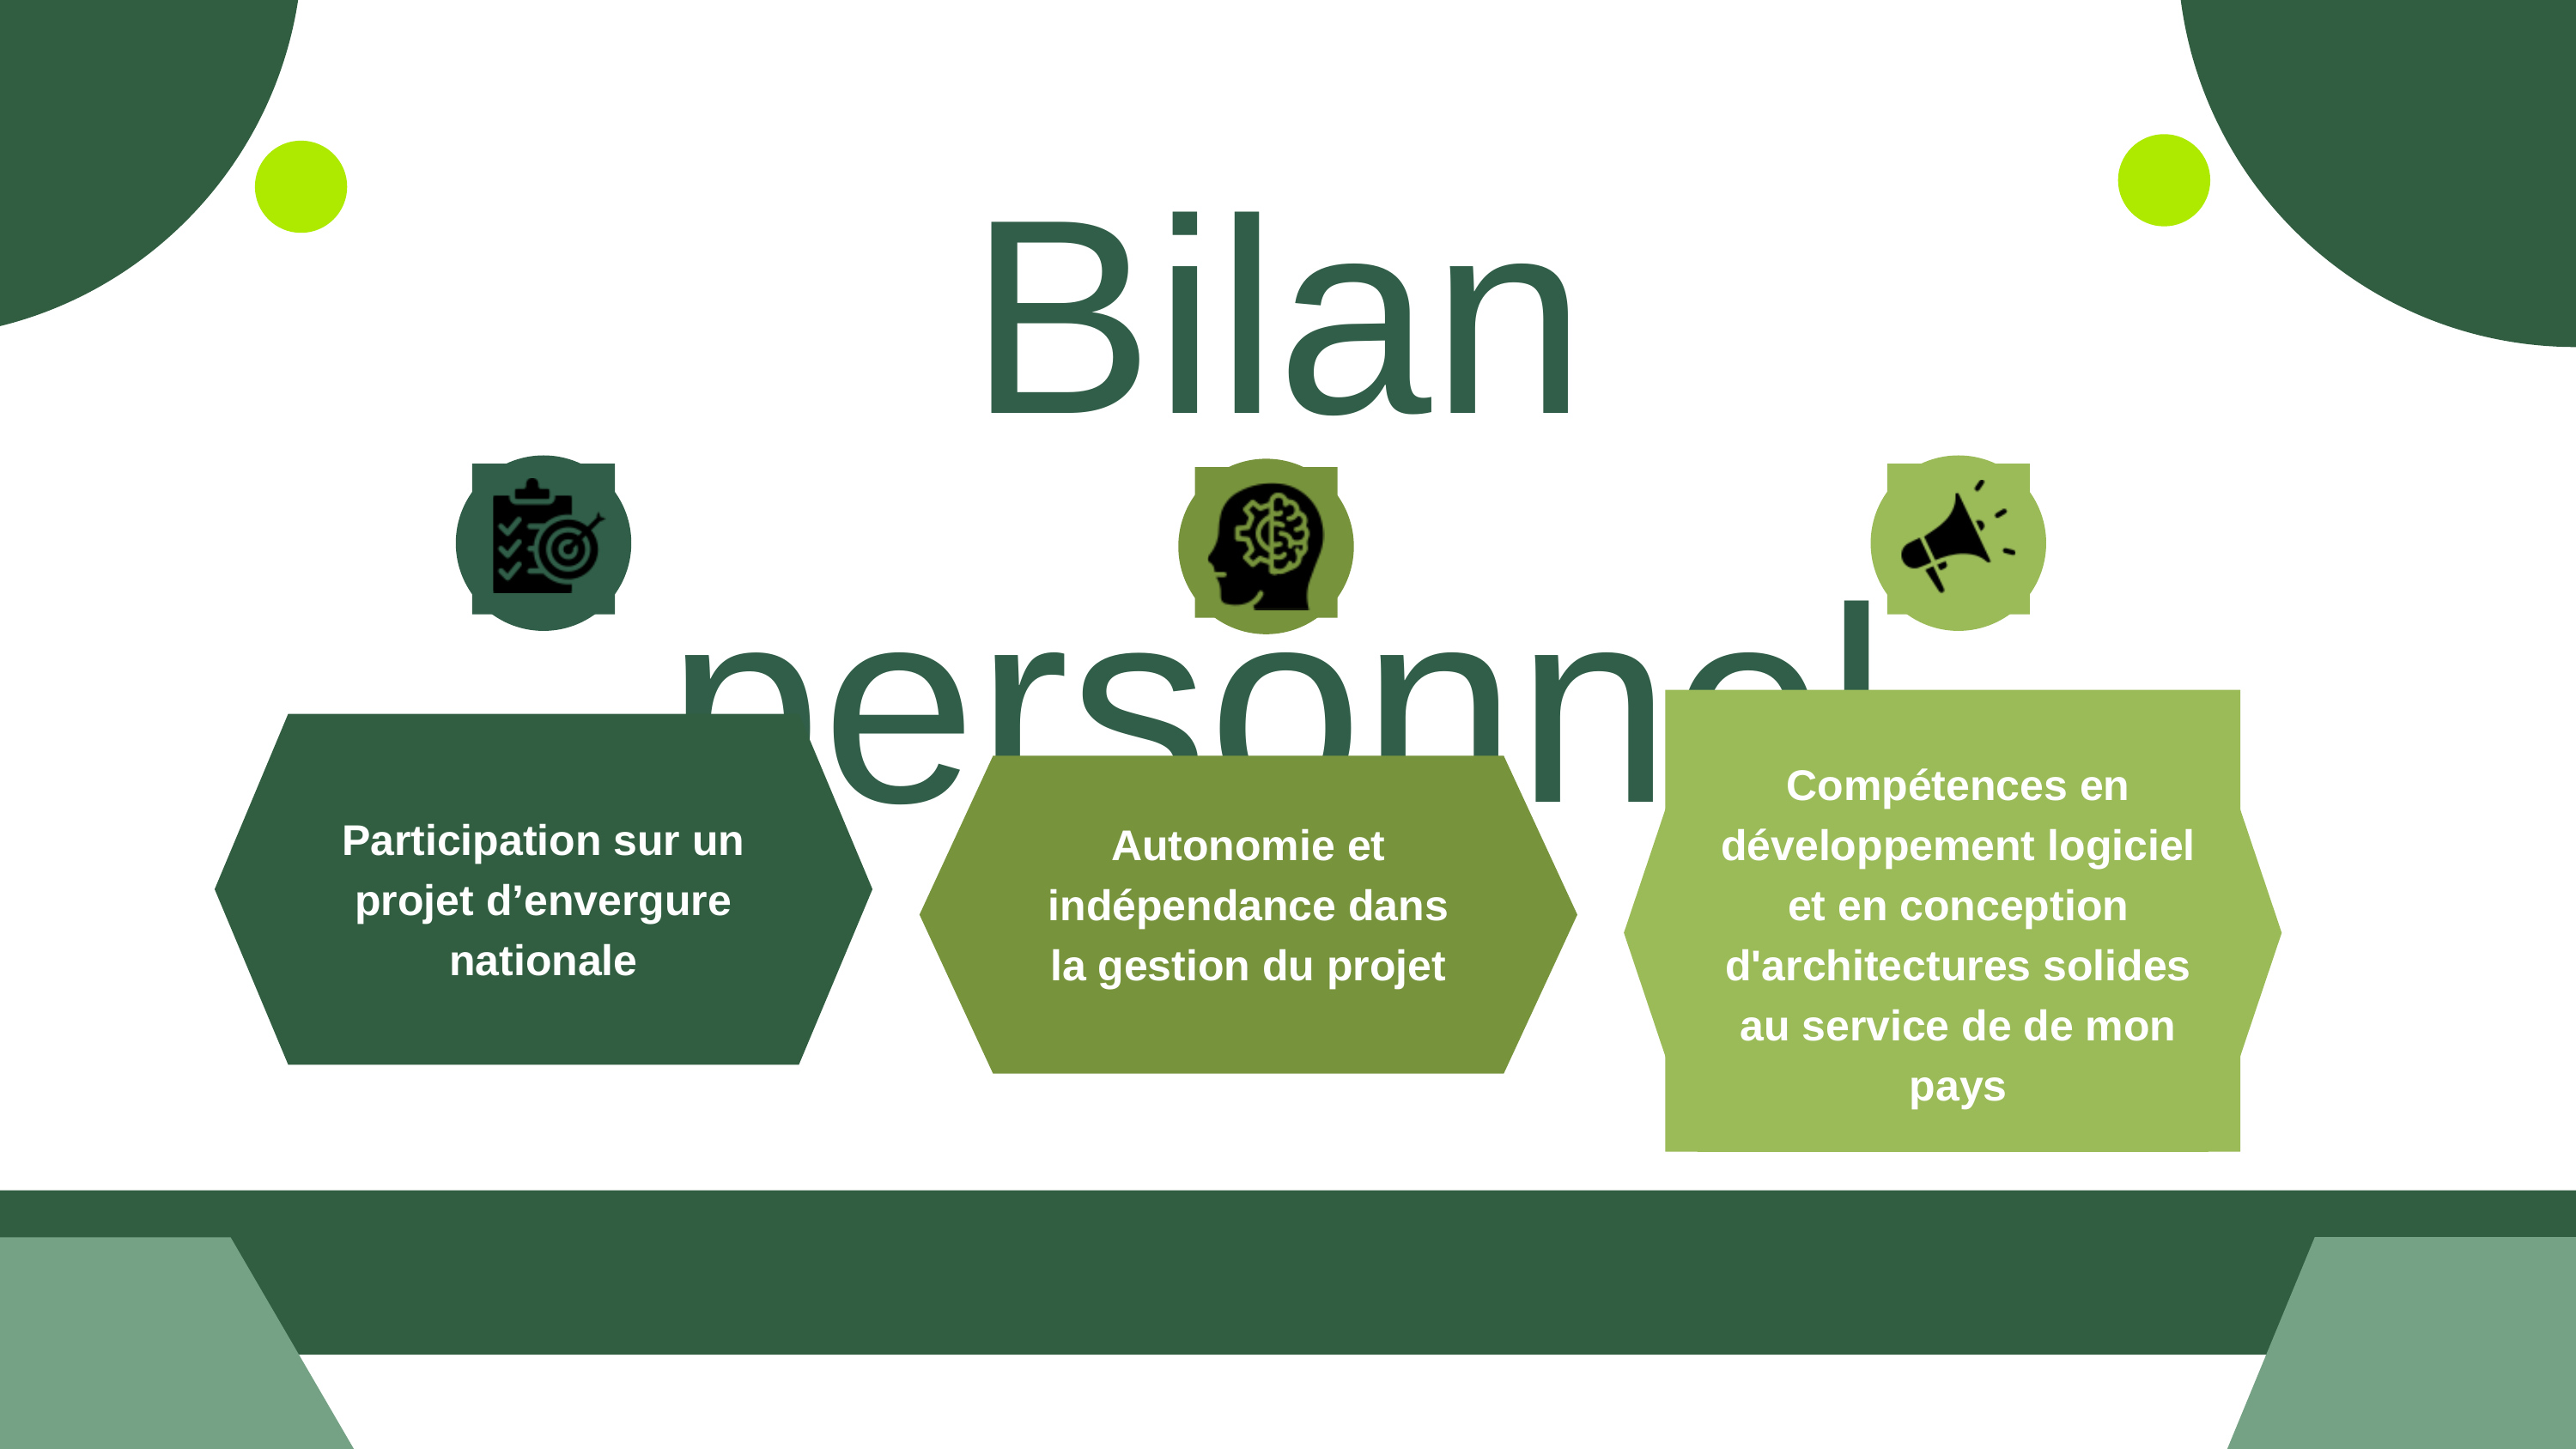

Bilan personnel

Participation sur un projet d’envergure nationale

Compétences en développement logiciel et en conception d'architectures solides au service de de mon pays

Autonomie et indépendance dans la gestion du projet